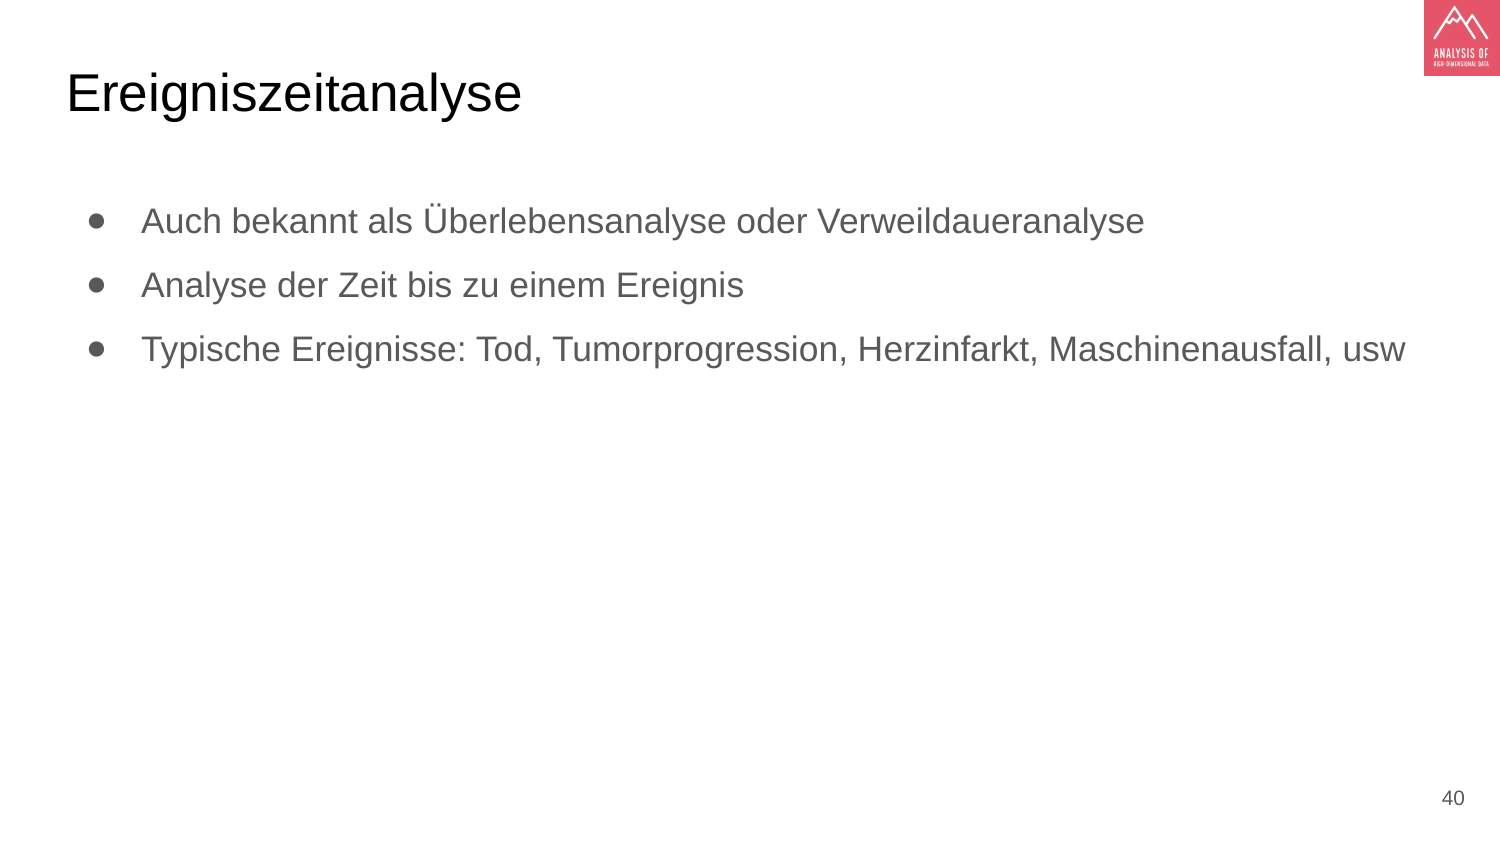

# Ereigniszeitanalyse
Auch bekannt als Überlebensanalyse oder Verweildaueranalyse
Analyse der Zeit bis zu einem Ereignis
Typische Ereignisse: Tod, Tumorprogression, Herzinfarkt, Maschinenausfall, usw
40